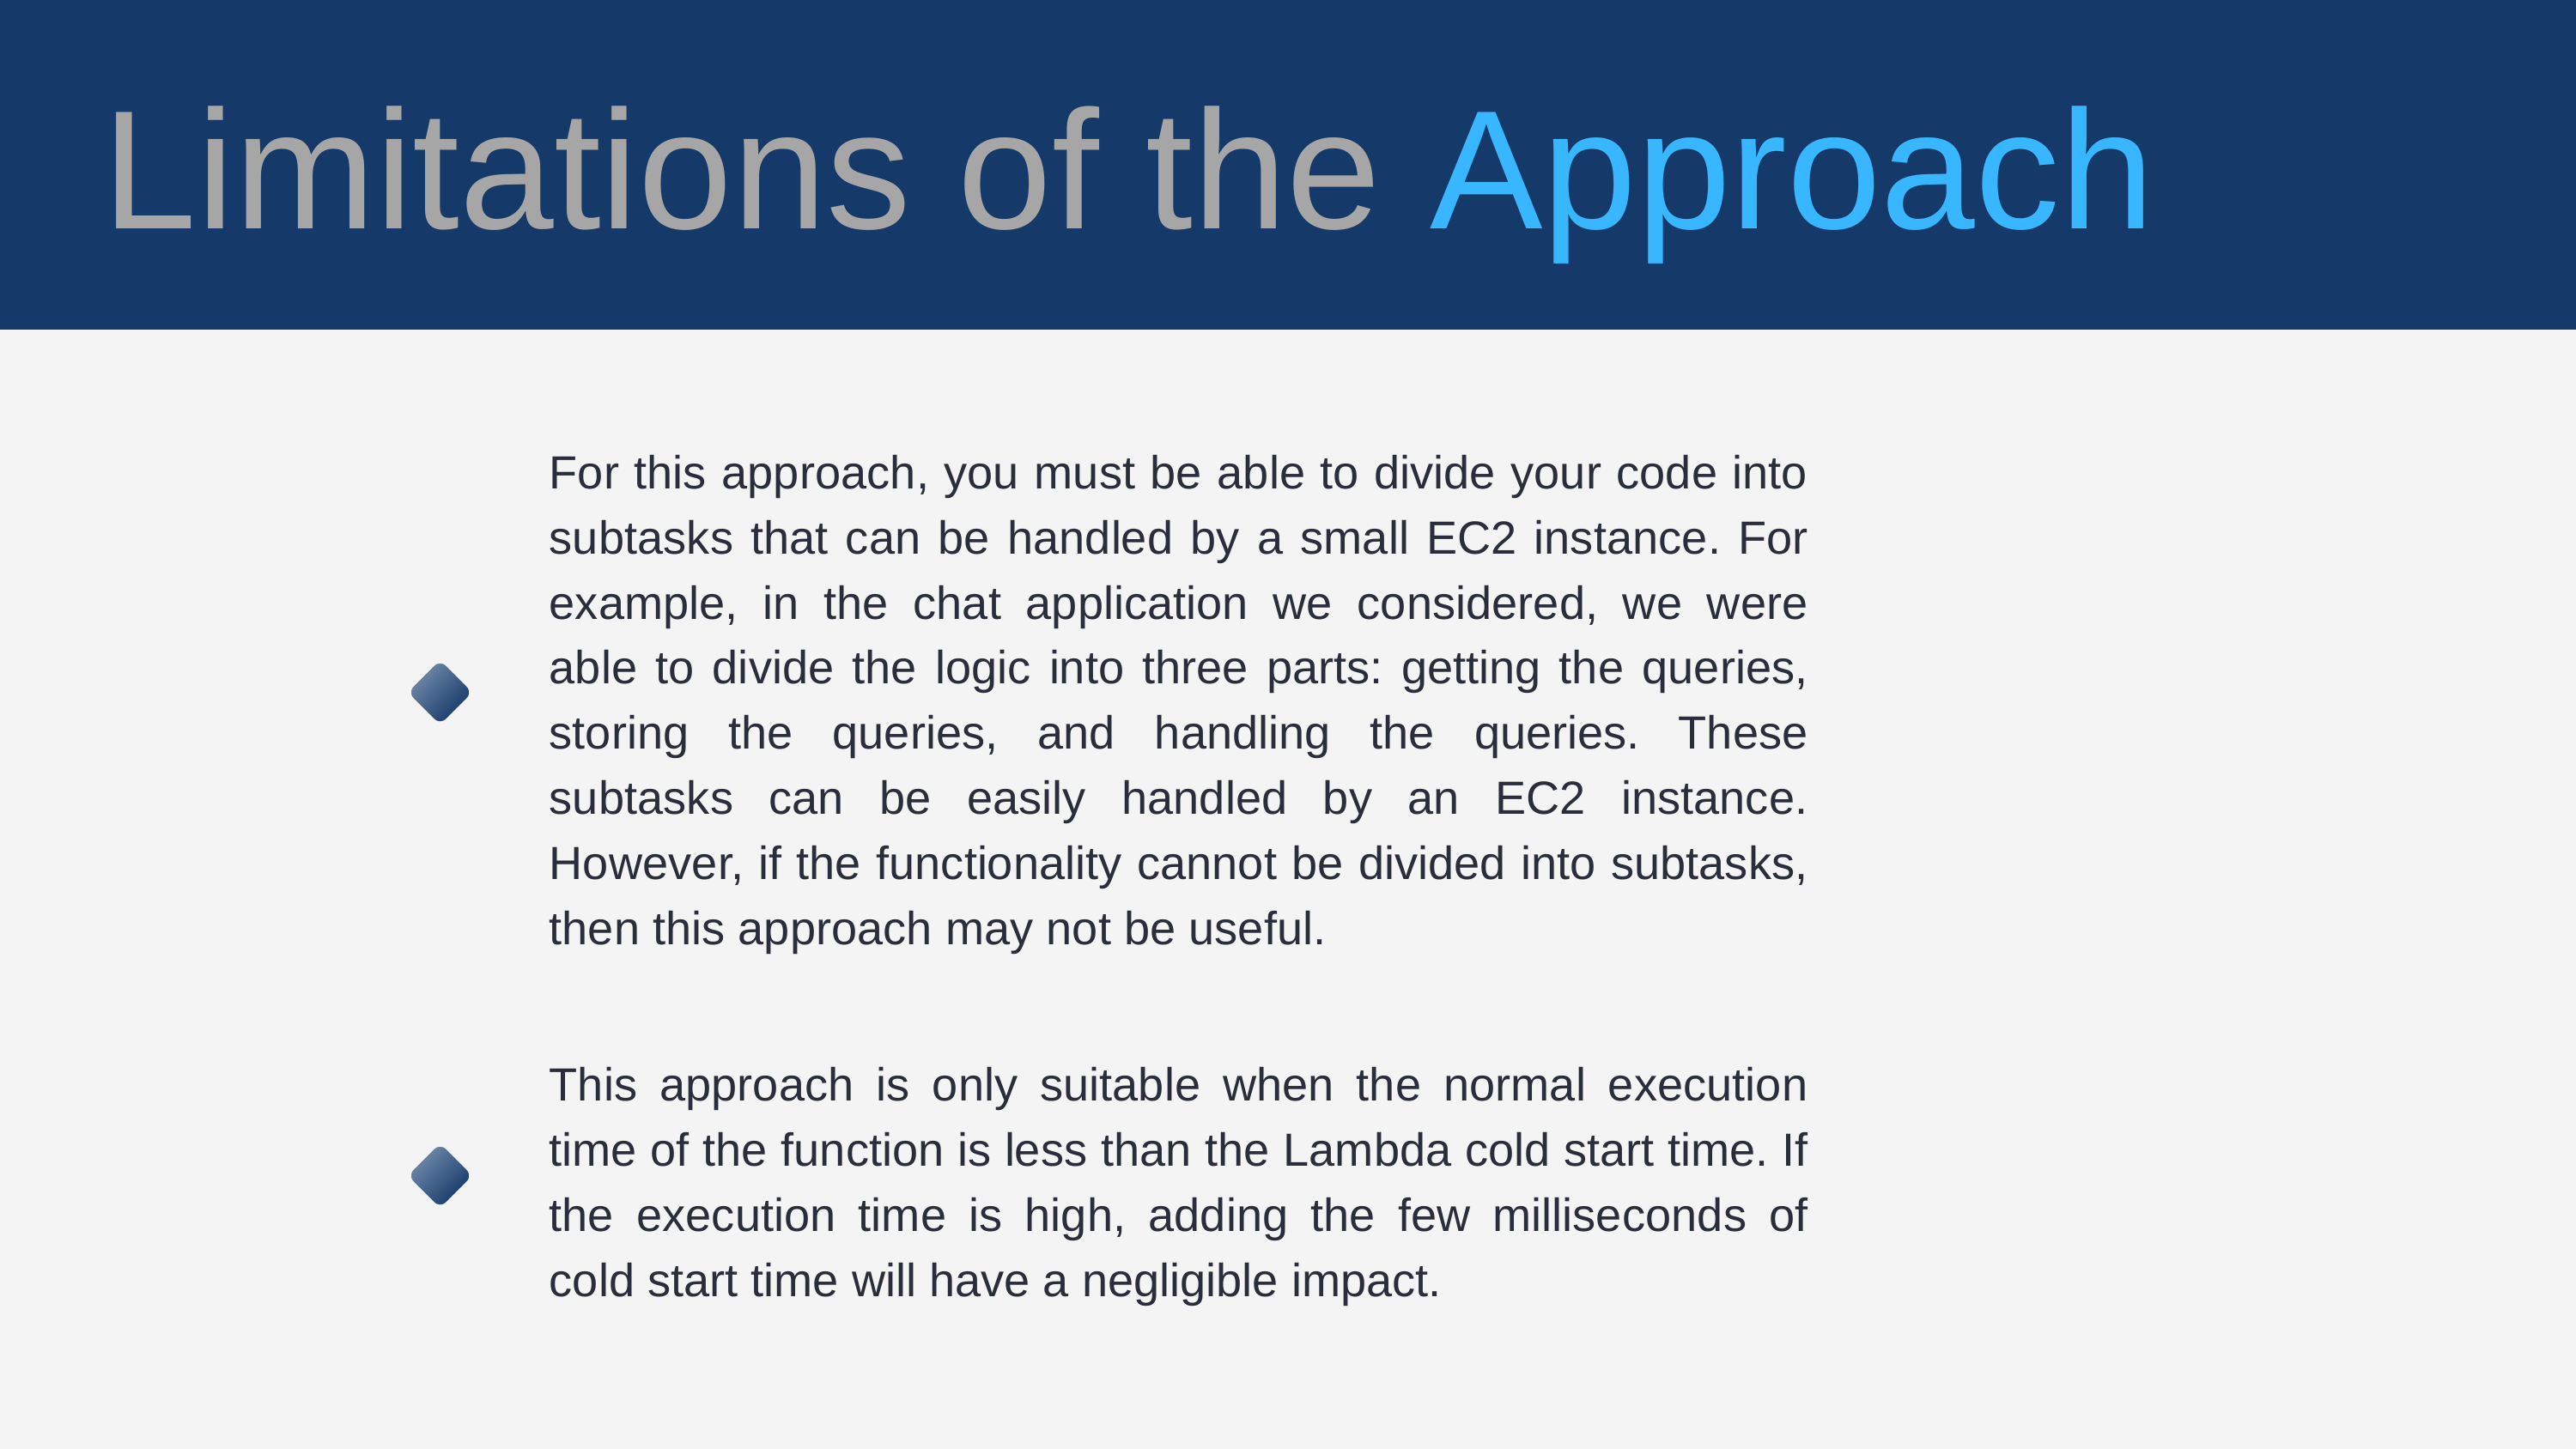

Limitations of the Approach
For this approach, you must be able to divide your code into subtasks that can be handled by a small EC2 instance. For example, in the chat application we considered, we were able to divide the logic into three parts: getting the queries, storing the queries, and handling the queries. These subtasks can be easily handled by an EC2 instance. However, if the functionality cannot be divided into subtasks, then this approach may not be useful.

This approach is only suitable when the normal execution time of the function is less than the Lambda cold start time. If the execution time is high, adding the few milliseconds of cold start time will have a negligible impact.